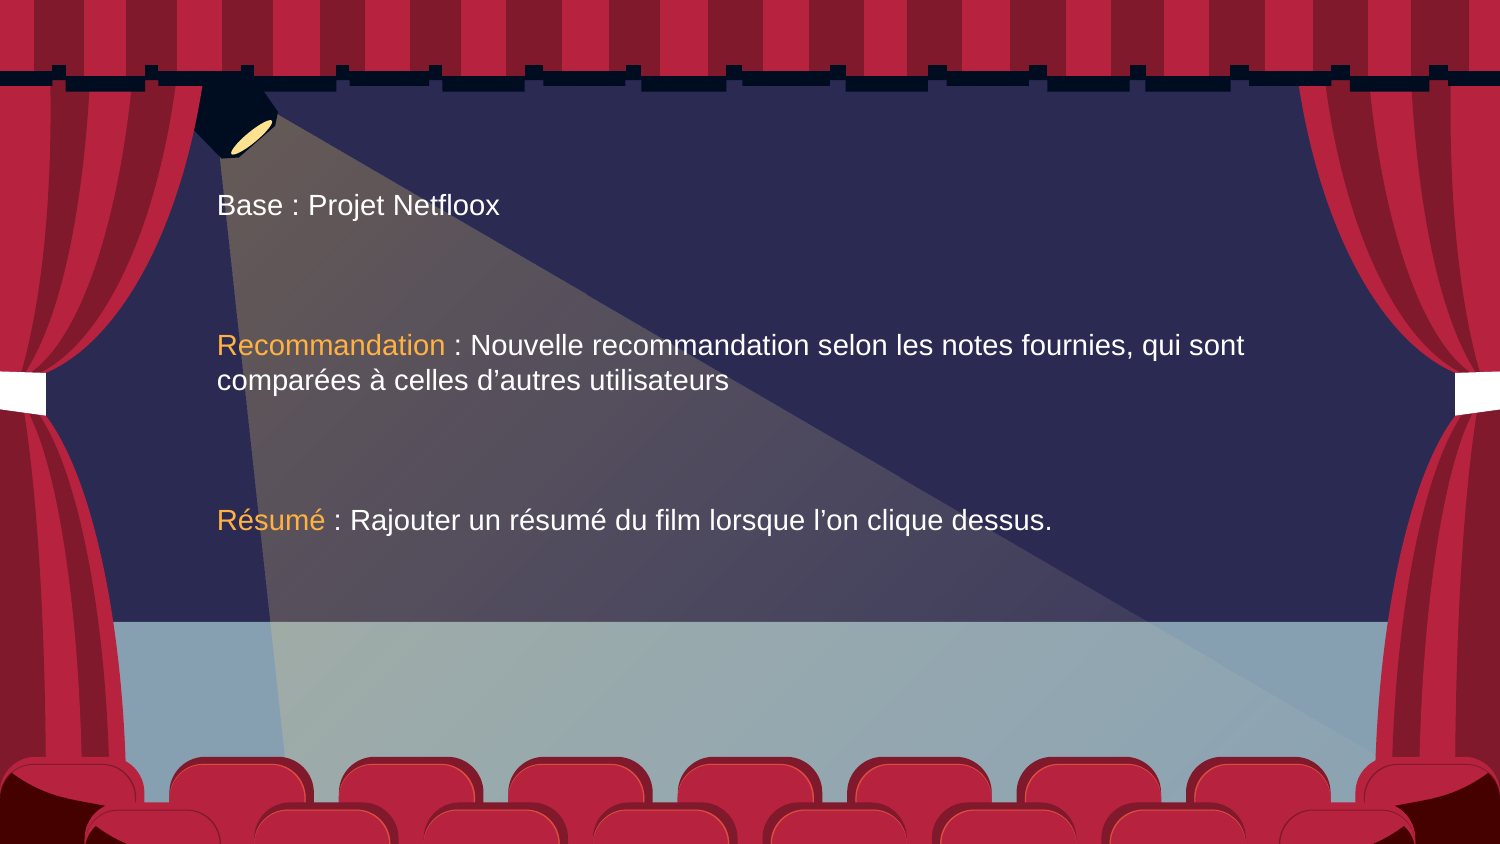

Base : Projet Netfloox

Recommandation : Nouvelle recommandation selon les notes fournies, qui sont comparées à celles d’autres utilisateurs

Résumé : Rajouter un résumé du film lorsque l’on clique dessus.